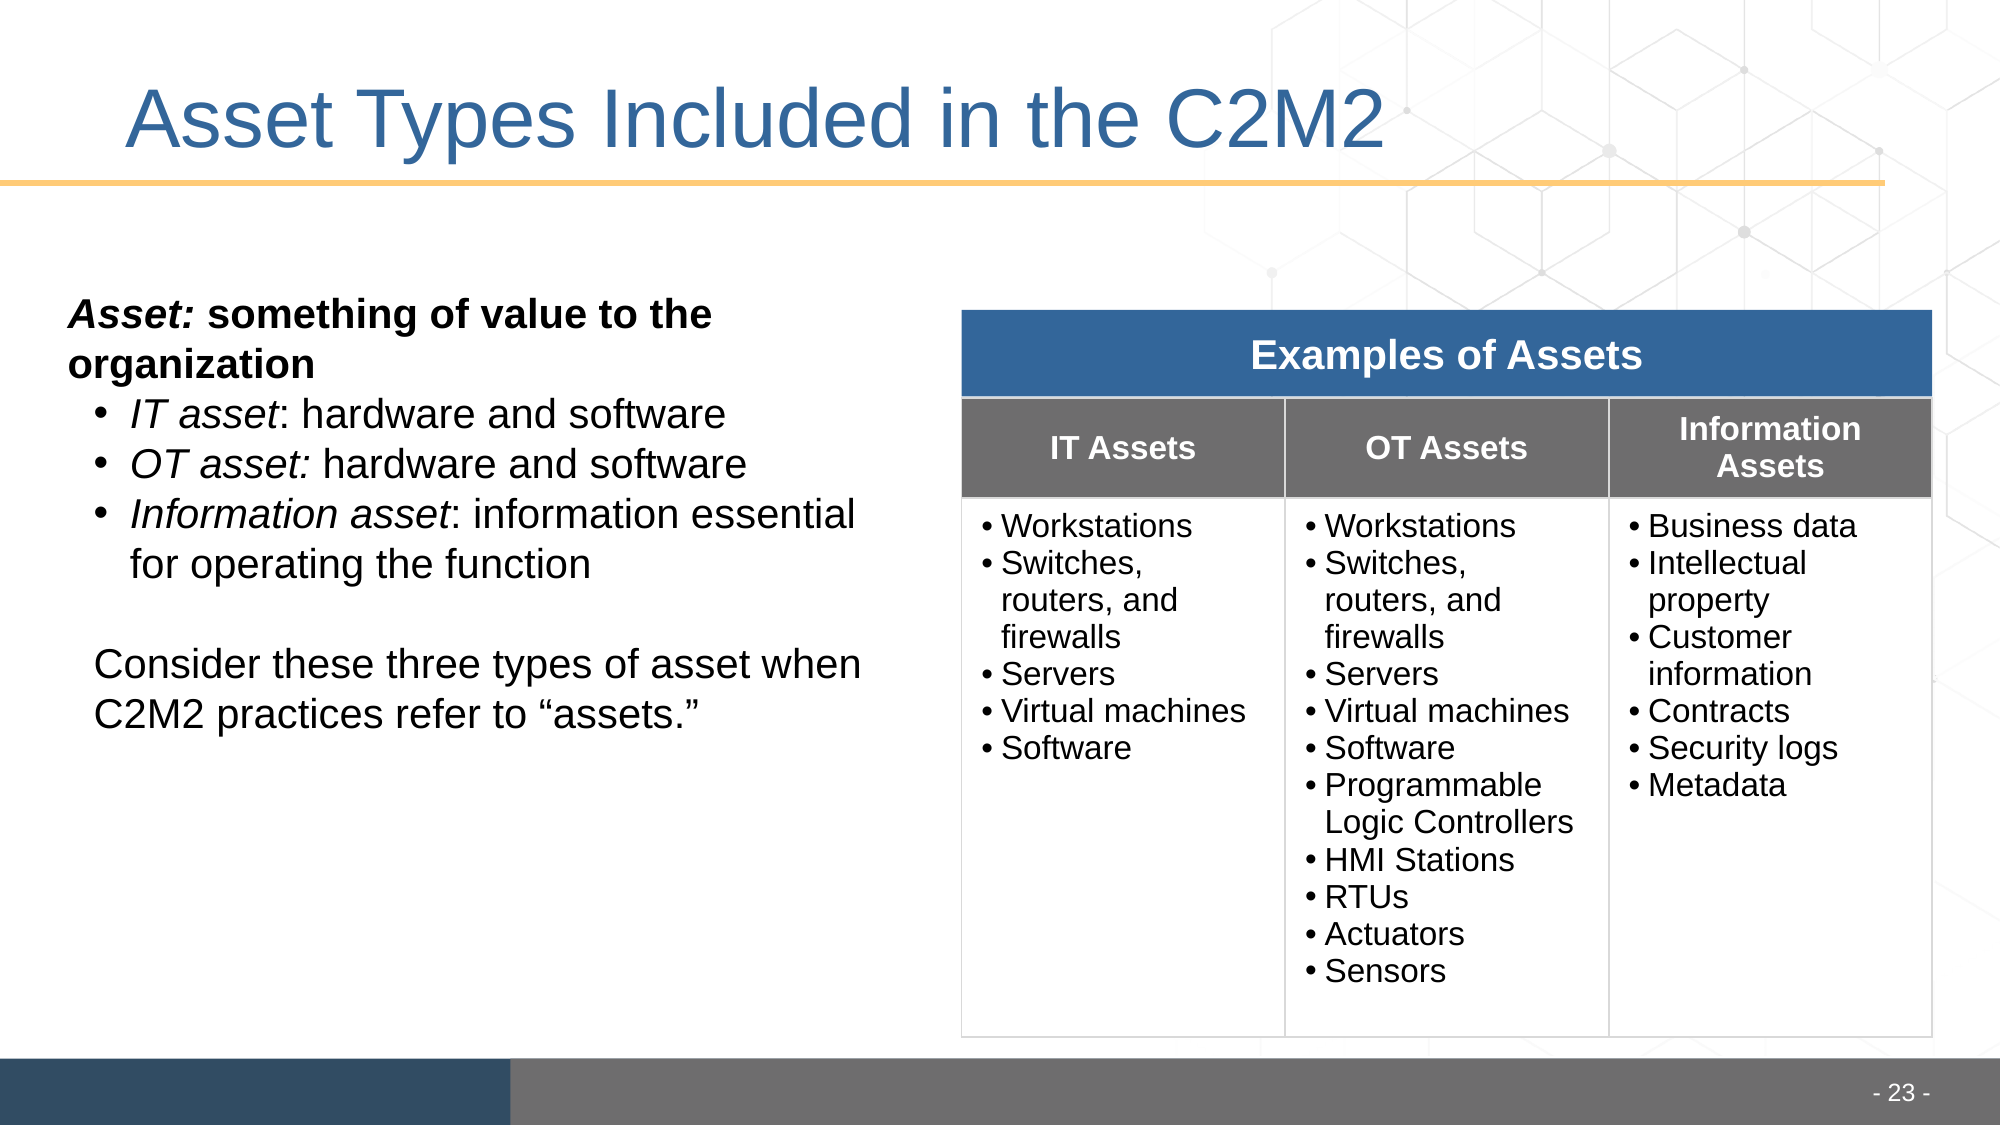

# Asset Types Included in the C2M2
Asset: something of value to the organization
IT asset: hardware and software
OT asset: hardware and software
Information asset: information essential for operating the function

Consider these three types of asset when C2M2 practices refer to “assets.”
Examples of Assets
| IT Assets | OT Assets | Information Assets |
| --- | --- | --- |
| Workstations Switches, routers, and firewalls Servers Virtual machines Software | Workstations Switches, routers, and firewalls Servers Virtual machines Software Programmable Logic Controllers HMI Stations RTUs Actuators Sensors | Business data Intellectual property Customer information Contracts Security logs Metadata |
- 23 -